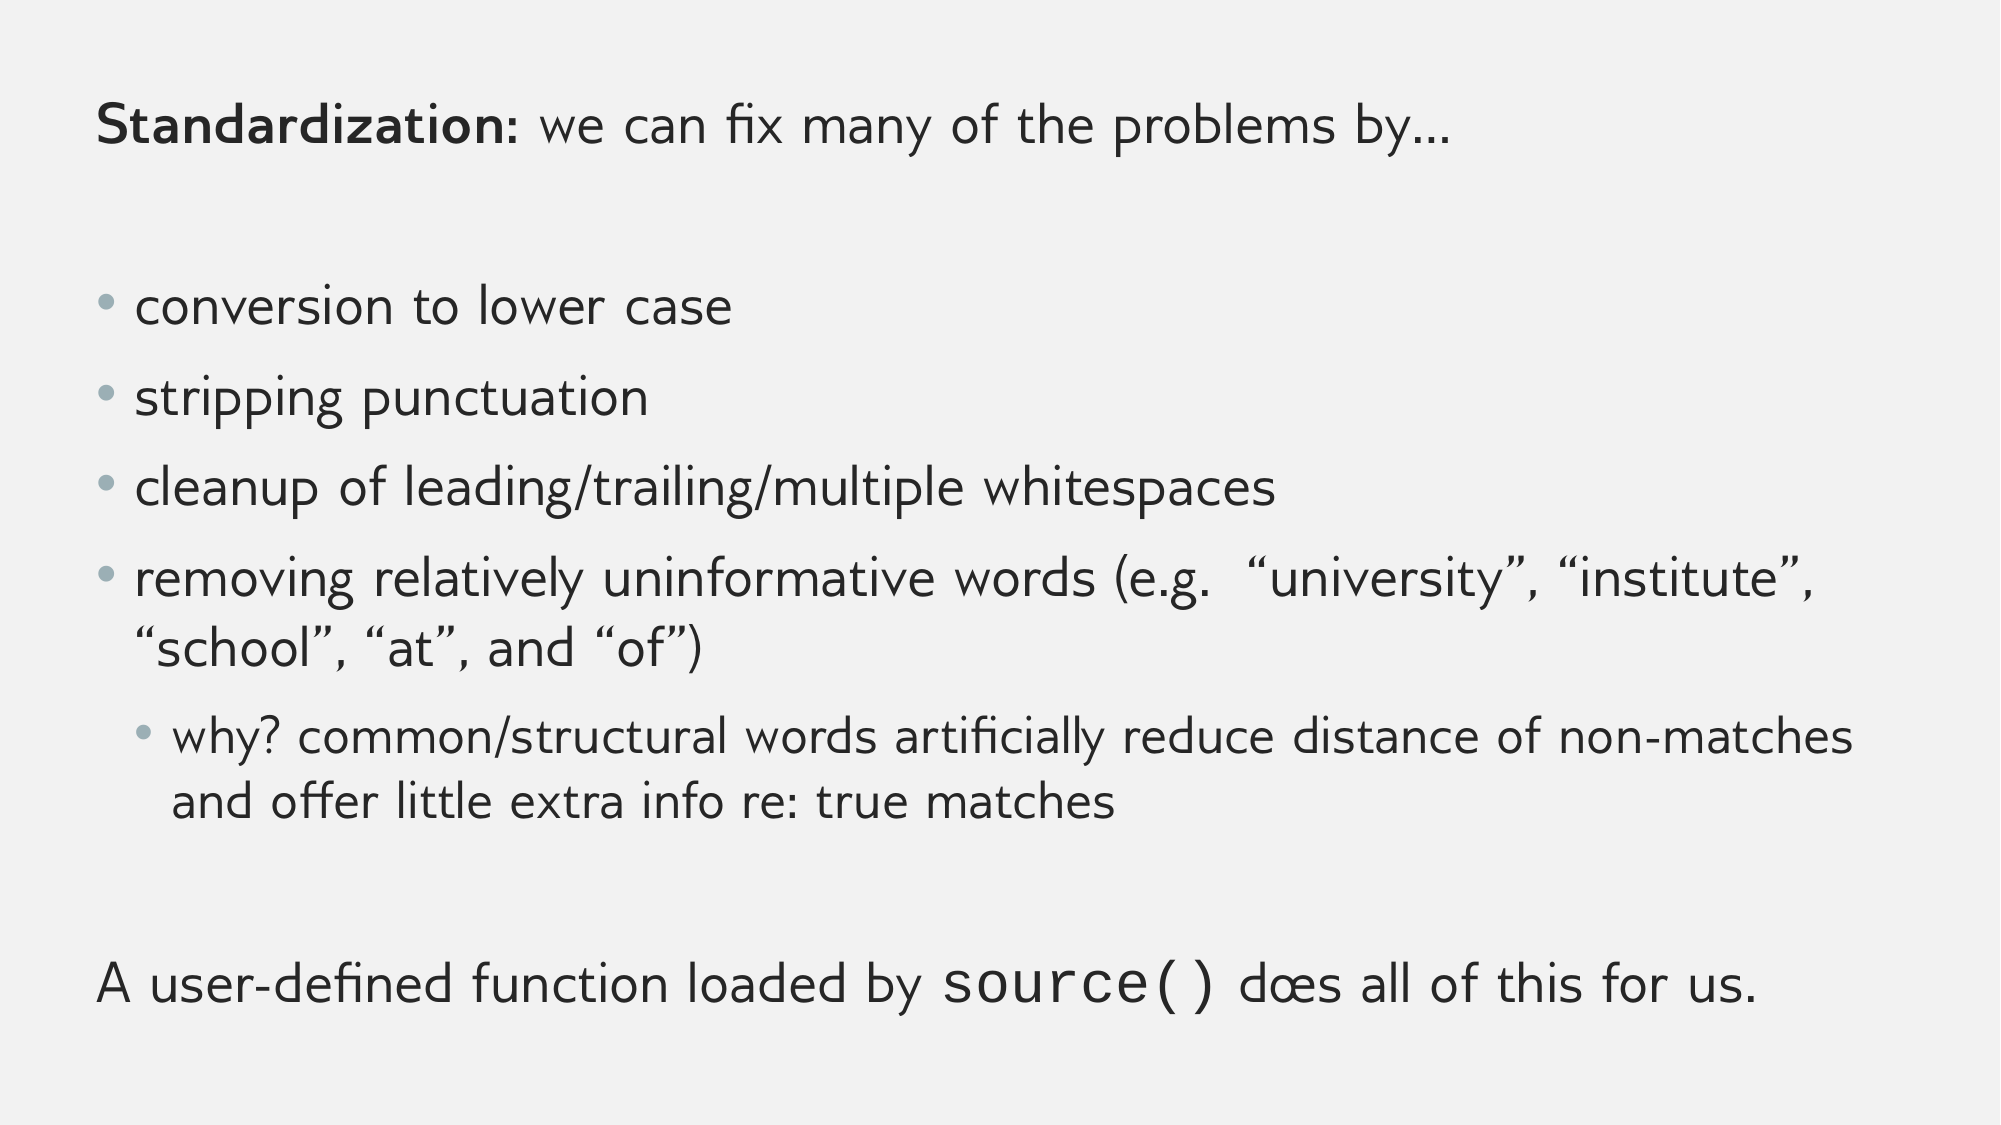

Standardization: we can fix many of the problems by…

conversion to lower case
stripping punctuation
cleanup of leading/trailing/multiple whitespaces
removing relatively uninformative words (e.g.  “university”, “institute”,  “school”, “at”, and “of”)
why? common/structural words artificially reduce distance of non-matches and offer little extra info re: true matches

A user-defined function loaded by source() does all of this for us.